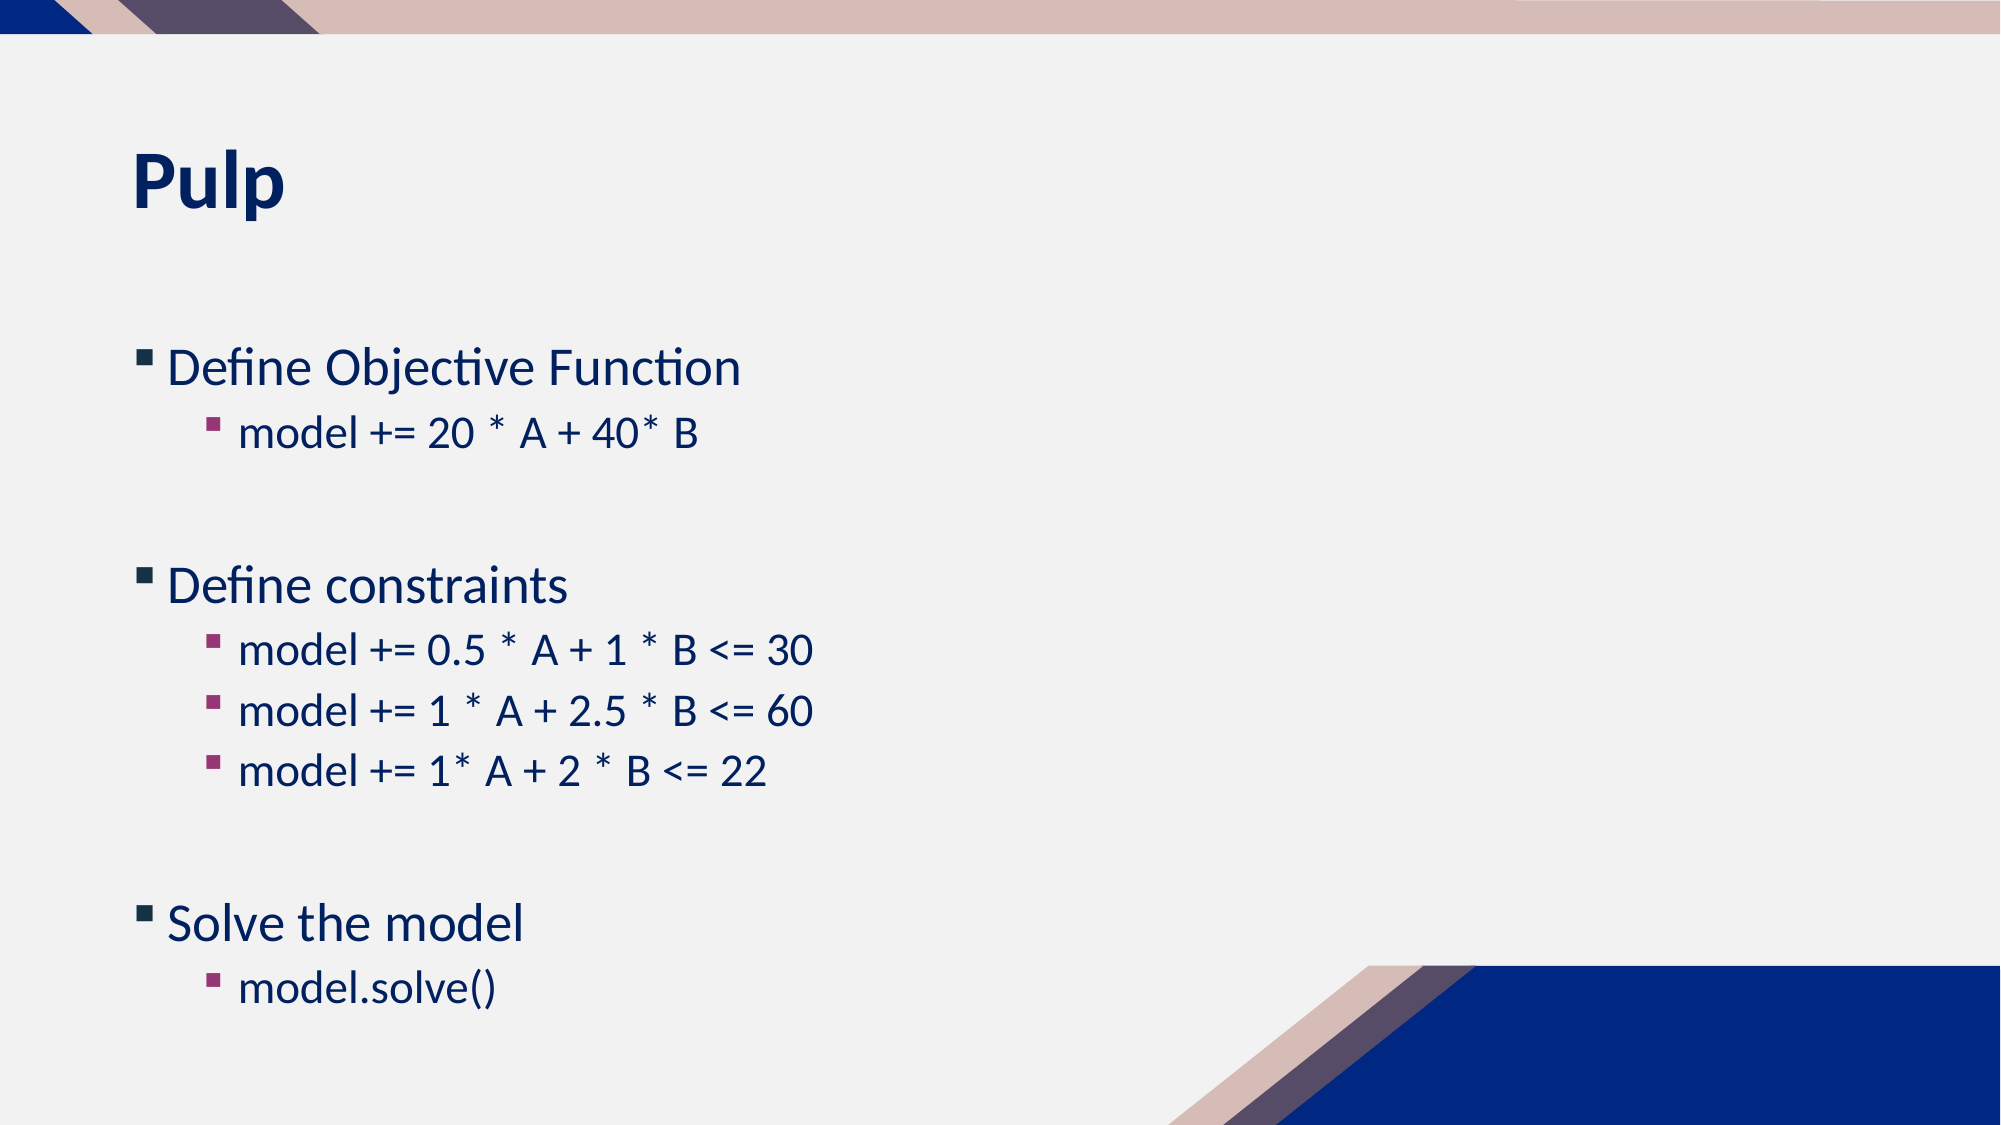

# Pulp
Define Objective Function
model += 20 * A + 40* B

Define constraints
model += 0.5 * A + 1 * B <= 30
model += 1 * A + 2.5 * B <= 60
model += 1* A + 2 * B <= 22

Solve the model
model.solve()